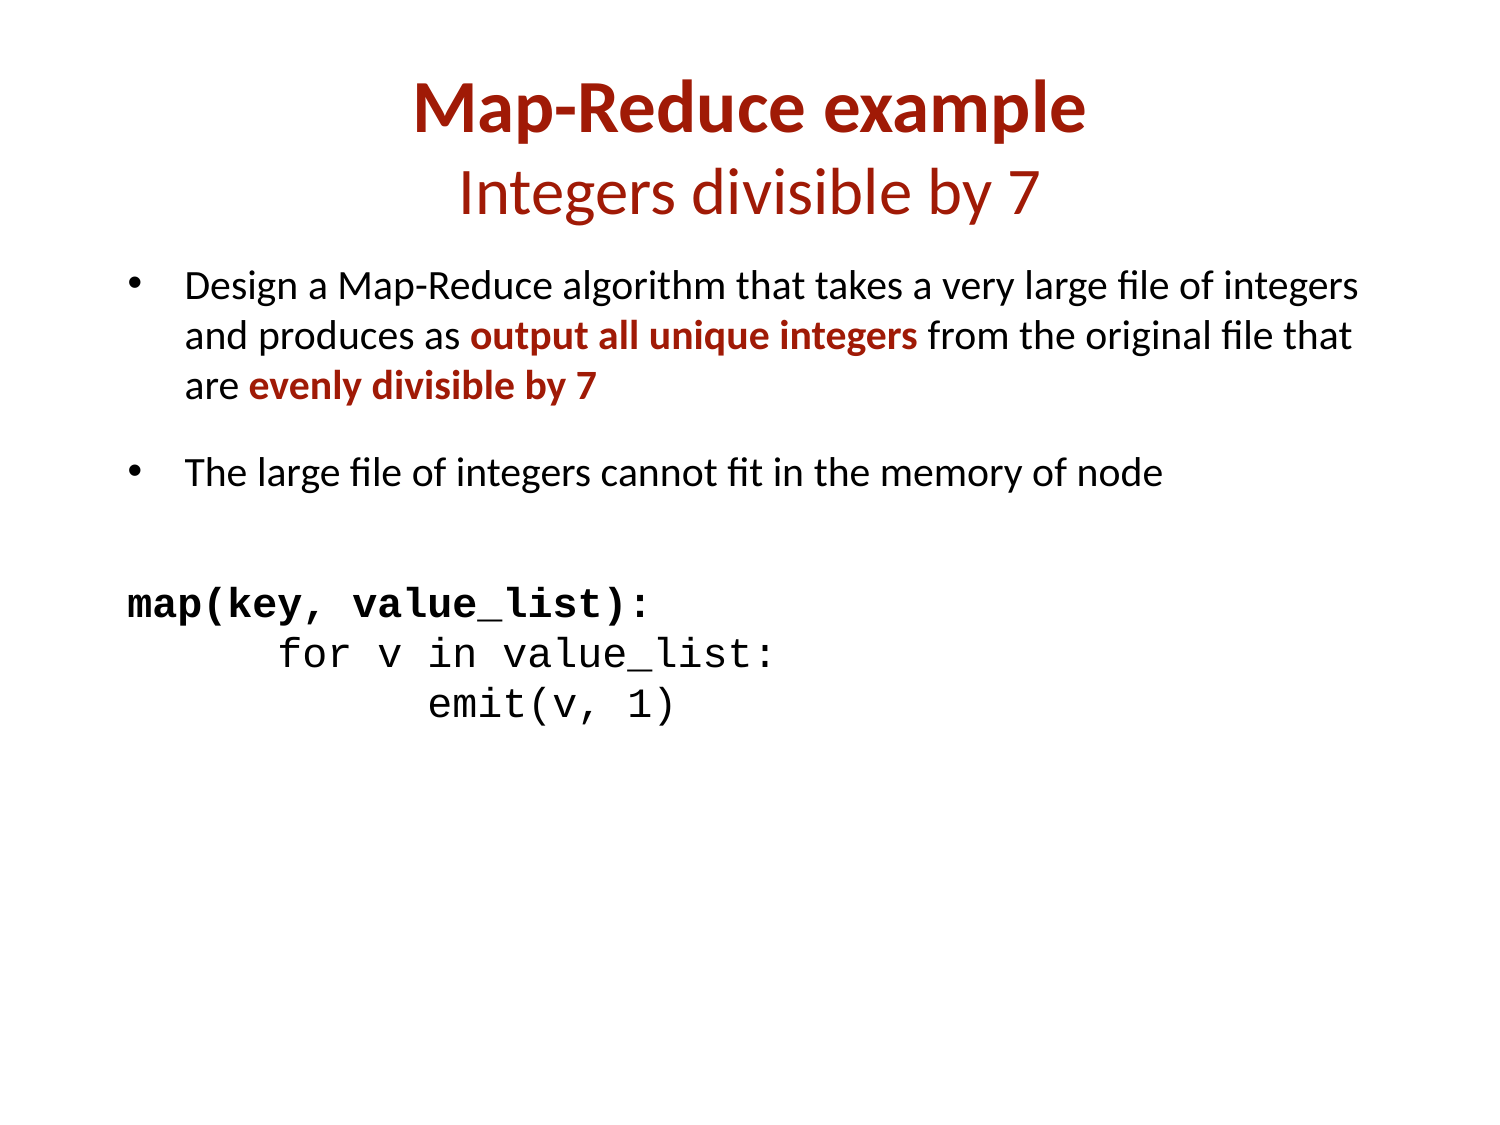

Map-Reduce example
Integers divisible by 7
Design a Map-Reduce algorithm that takes a very large file of integers and produces as output all unique integers from the original file that are evenly divisible by 7
The large file of integers cannot fit in the memory of node
map(key, value_list):
	for v in value_list:
		emit(v, 1)